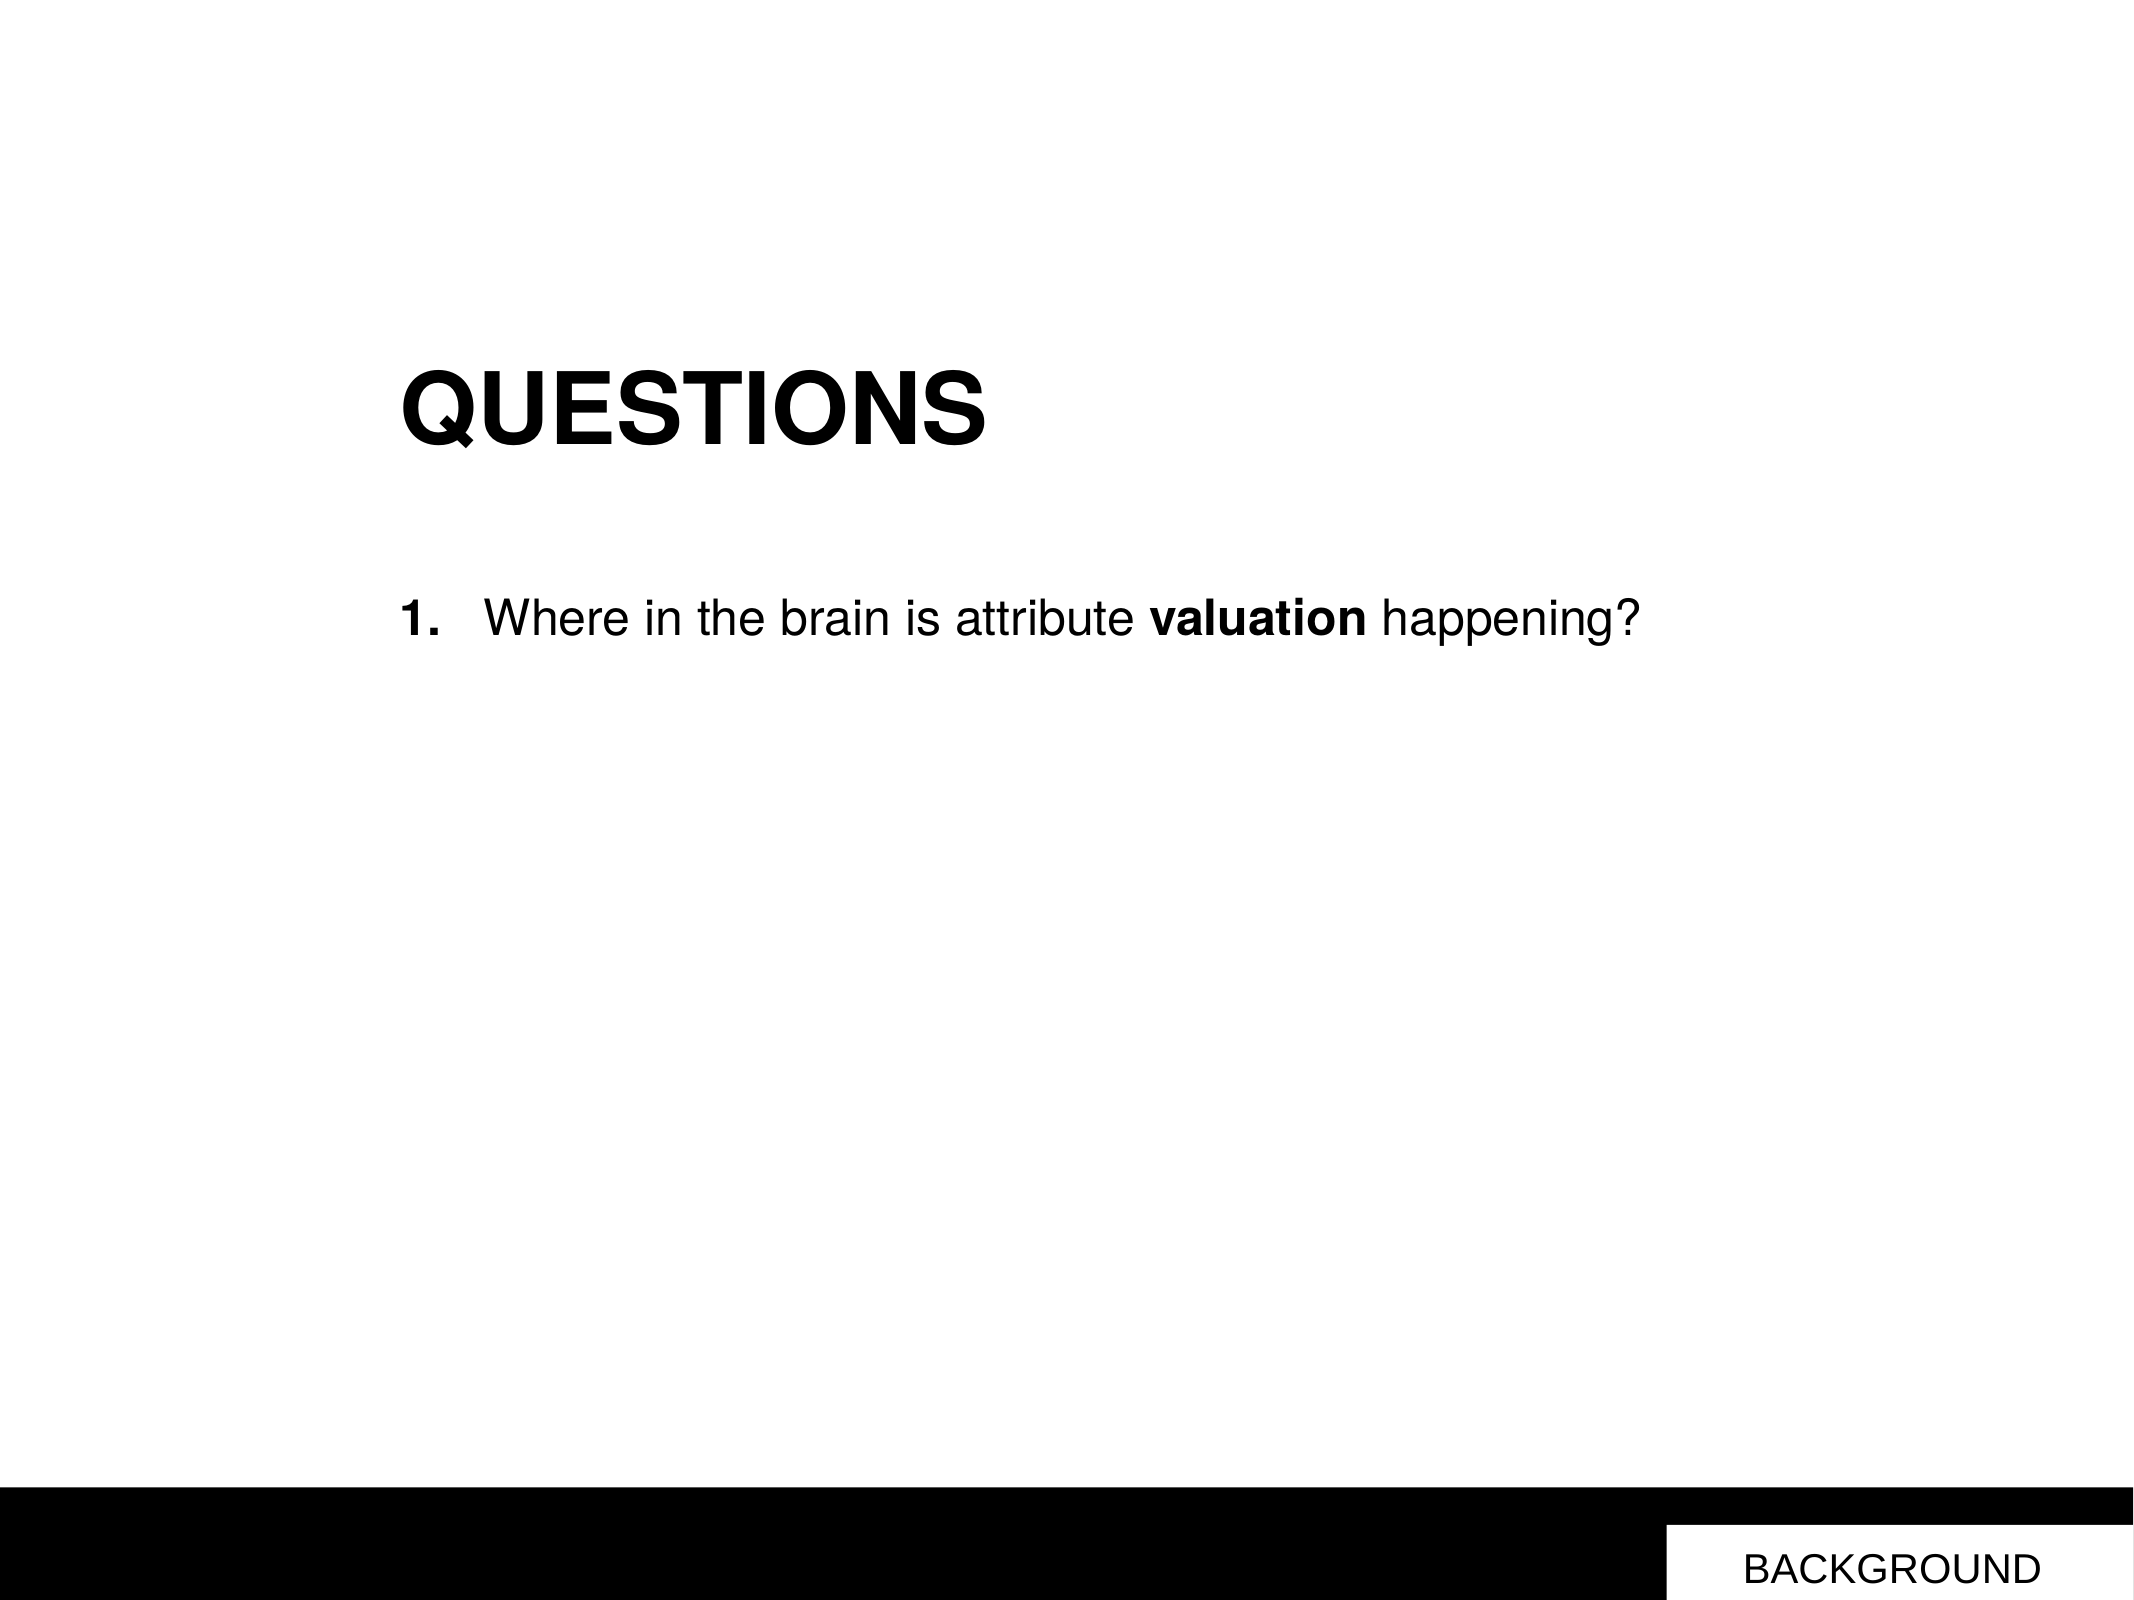

QUESTIONS

1.   Where in the brain is attribute valuation happening?

BACKGROUND